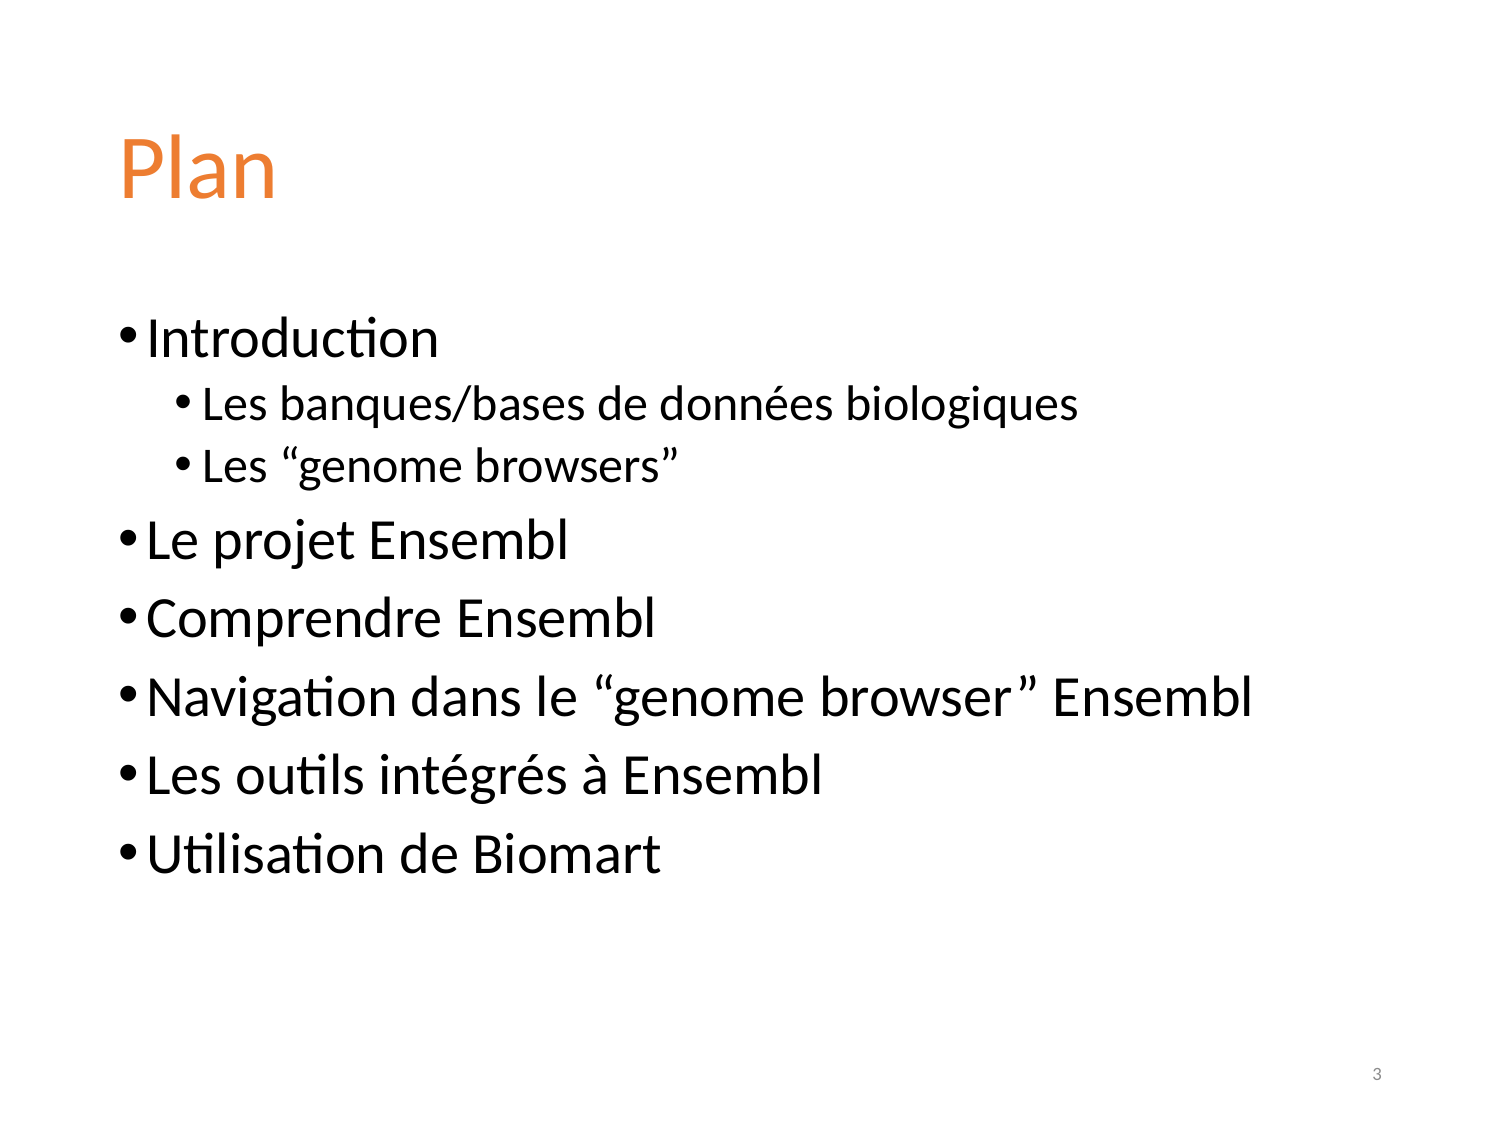

# Plan
Introduction
Les banques/bases de données biologiques
Les “genome browsers”
Le projet Ensembl
Comprendre Ensembl
Navigation dans le “genome browser” Ensembl
Les outils intégrés à Ensembl
Utilisation de Biomart

3